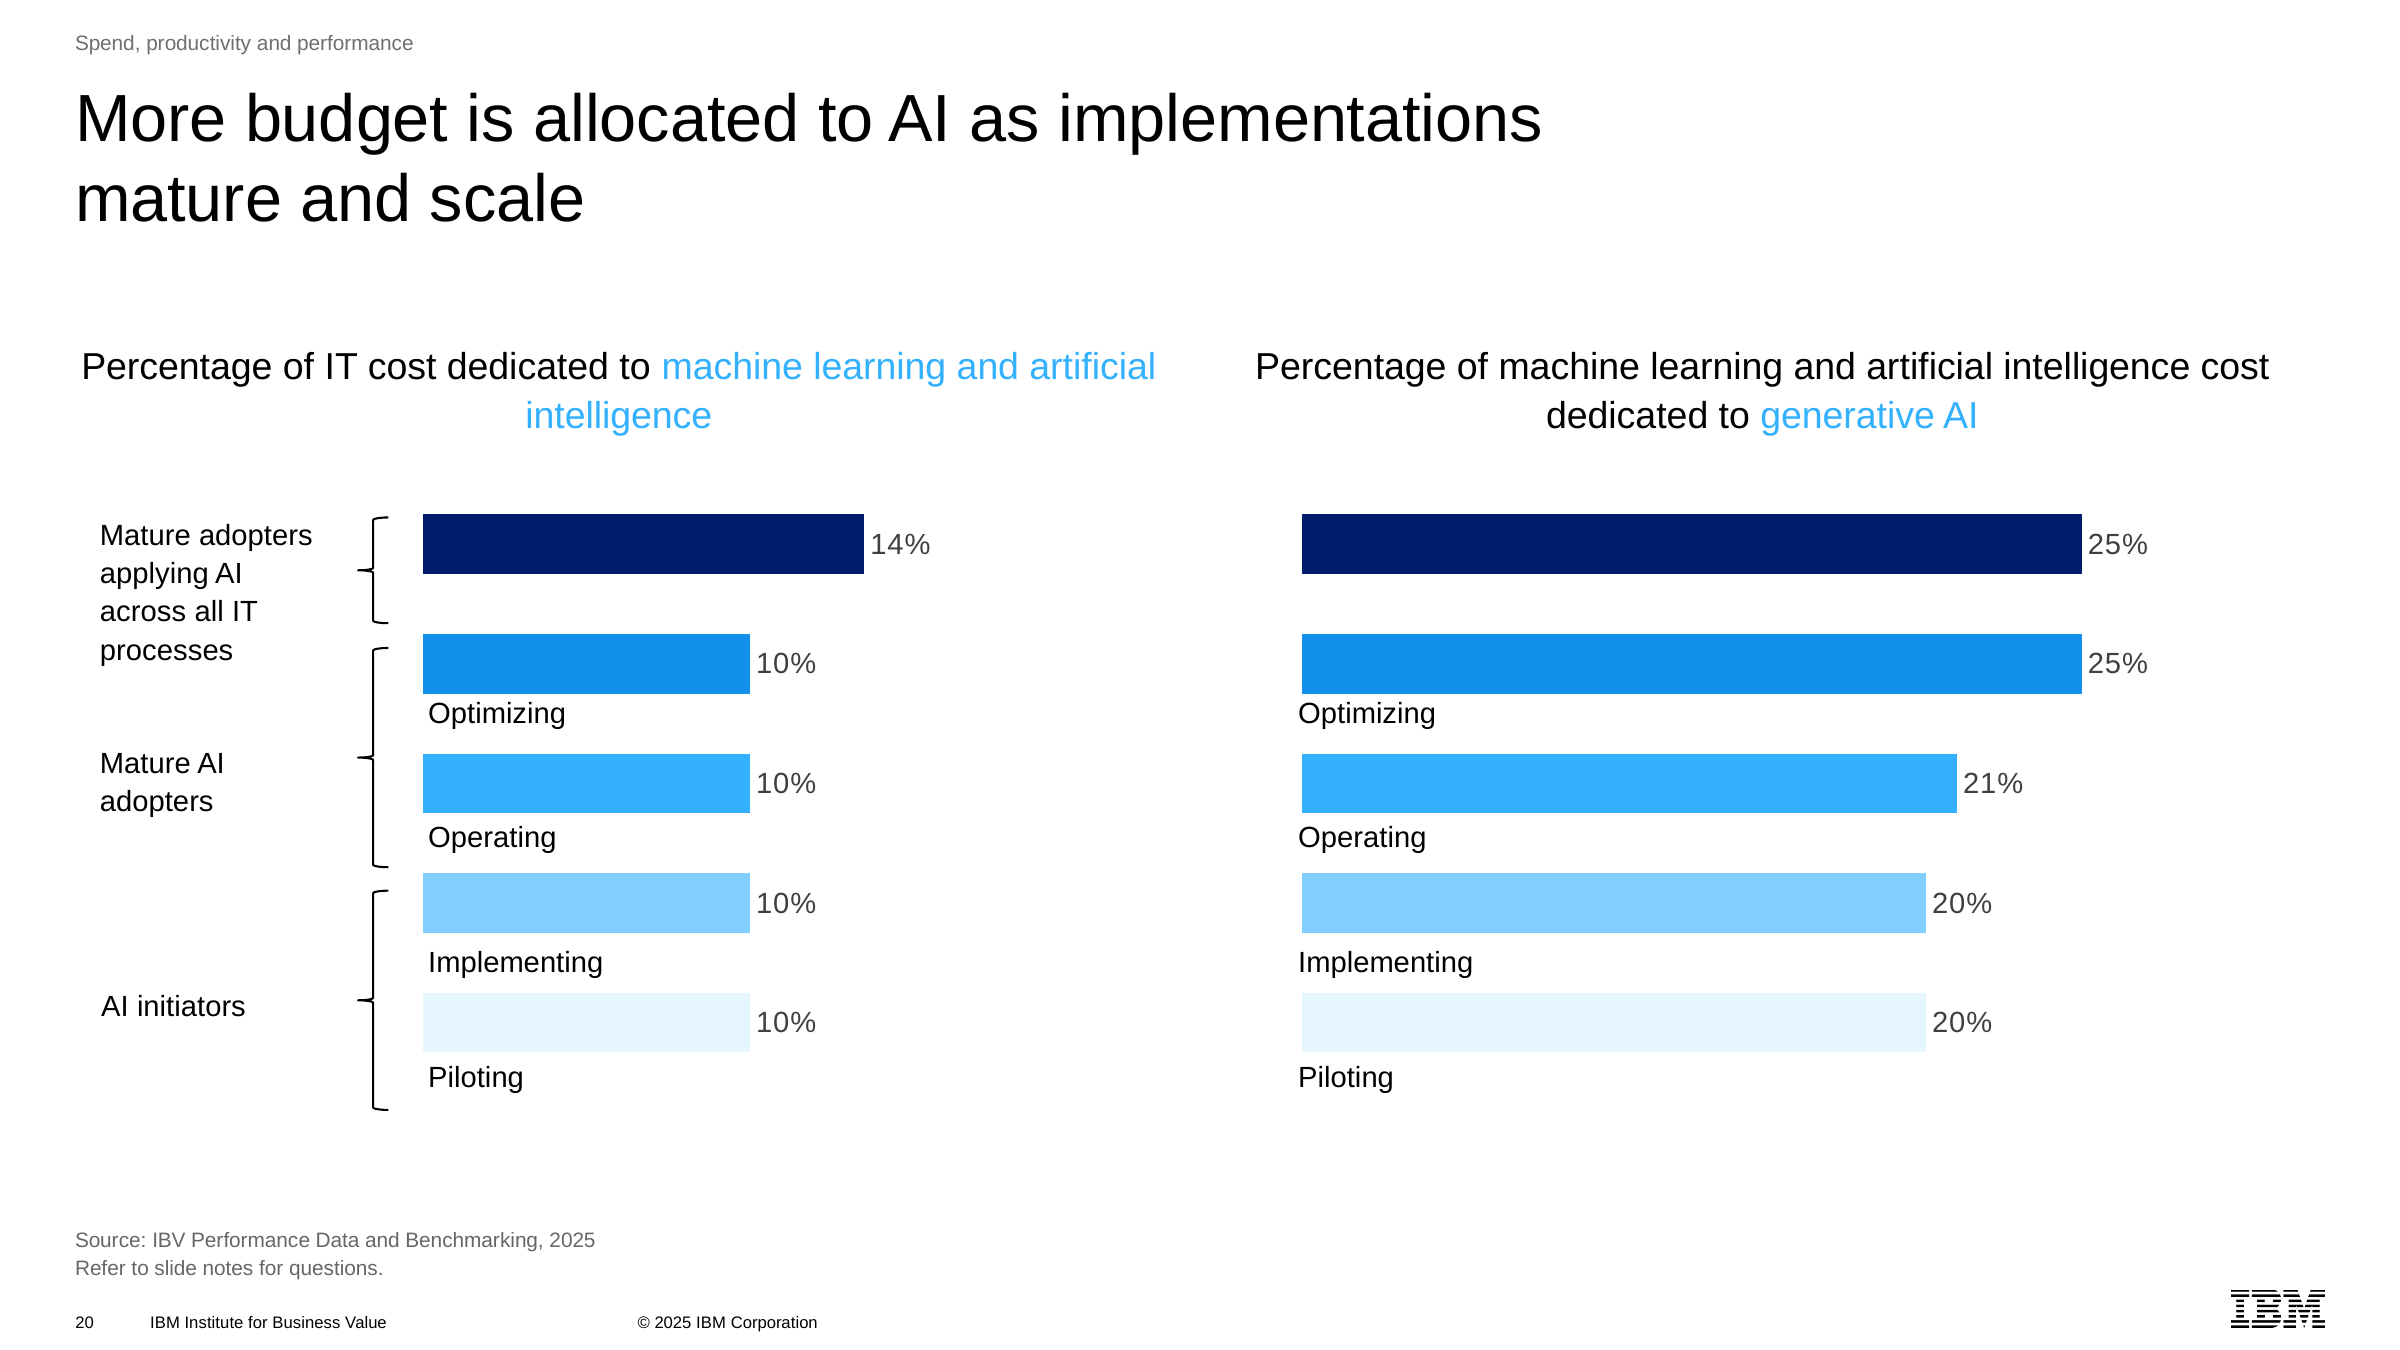

Spend, productivity and performance
# More budget is allocated to AI as implementations mature and scale
Percentage of IT cost dedicated to machine learning and artificial intelligence
Percentage of machine learning and artificial intelligence cost dedicated to generative AI

### Chart

| Category | Column1 |
|---|---|
| Piloting | 0.1 |
| implementing | 0.1 |
| Operating | 0.1 |
| Optimizing | 0.1 |
| Mature AI adopters applying AI across all IT processes | 0.135 |
Optimizing
Operating
Implementing
Piloting

### Chart

| Category | Column1 |
|---|---|
| Piloting | 0.2 |
| implementing | 0.2 |
| Operating | 0.21000000000000002 |
| Optimizing | 0.25 |
| Mature adopters applying AI across all 4 IT  processes | 0.25 |
Mature adopters applying AI across all IT processes

Mature AI adopters

AI initiators
Optimizing
Operating
Implementing
Piloting
Source: IBV Performance Data and Benchmarking, 2025
Refer to slide notes for questions.